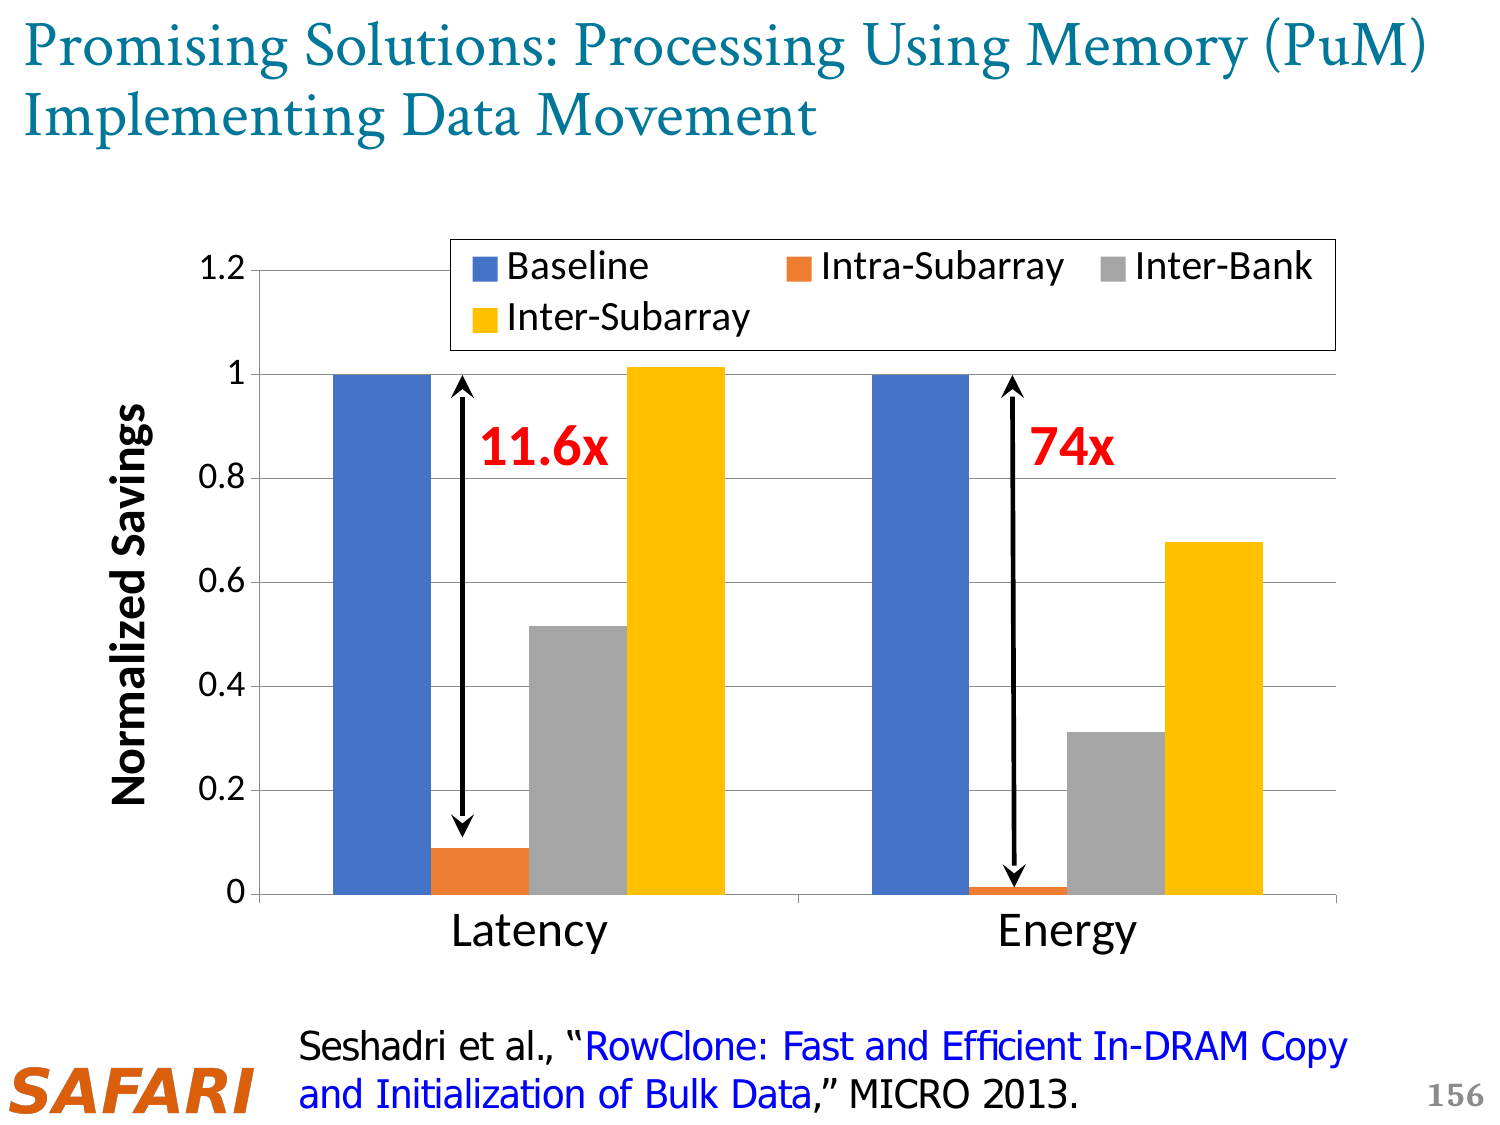

# Promising Solutions: Processing Using Memory (PuM) Implementing Data Movement

### Chart

| Category | Baseline | Intra-Subarray | Inter-Bank | Inter-Subarray |
|---|---|---|---|---|
| Latency | 1.0 | 0.0885826771653543 | 0.516732283464567 | 1.01476377952756 |
| Energy | 1.0 | 0.0134486900255947 | 0.311830651836331 | 0.678499123939099 |
11.6x
74x
Seshadri et al., “RowClone: Fast and Efficient In-DRAM Copy
and Initialization of Bulk Data,” MICRO 2013.
156